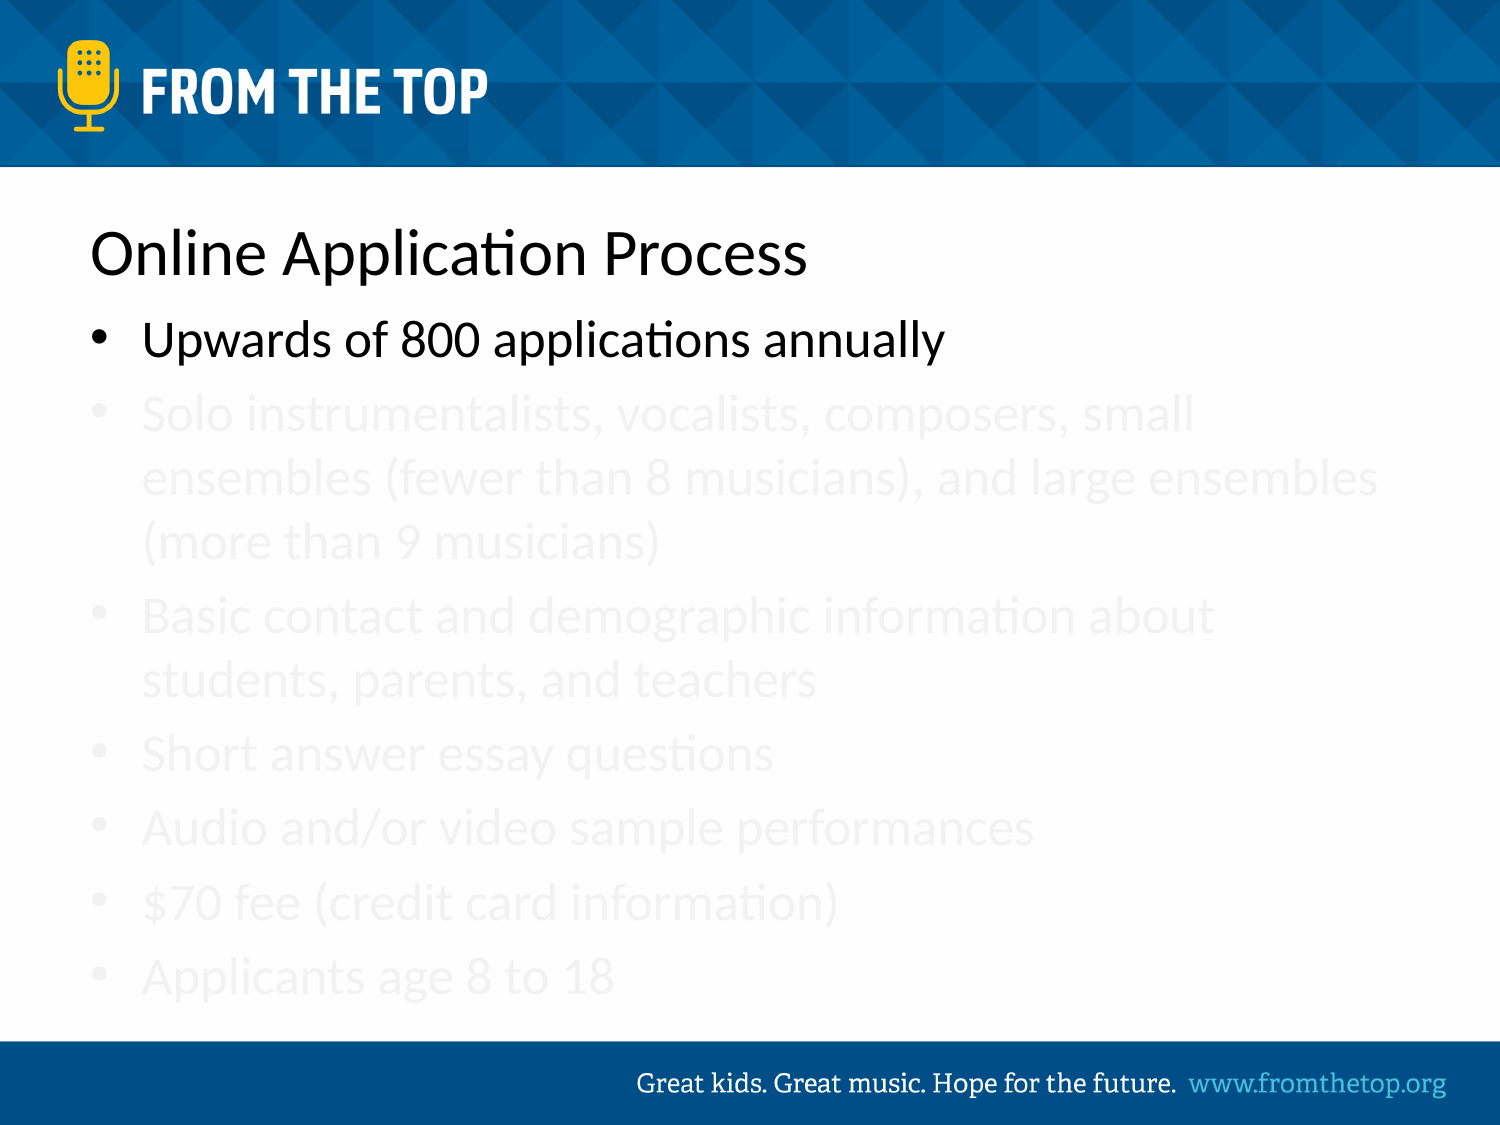

# Online Application Process
Upwards of 800 applications annually
Solo instrumentalists, vocalists, composers, small ensembles (fewer than 8 musicians), and large ensembles (more than 9 musicians)
Basic contact and demographic information about students, parents, and teachers
Short answer essay questions
Audio and/or video sample performances
$70 fee (credit card information)
Applicants age 8 to 18